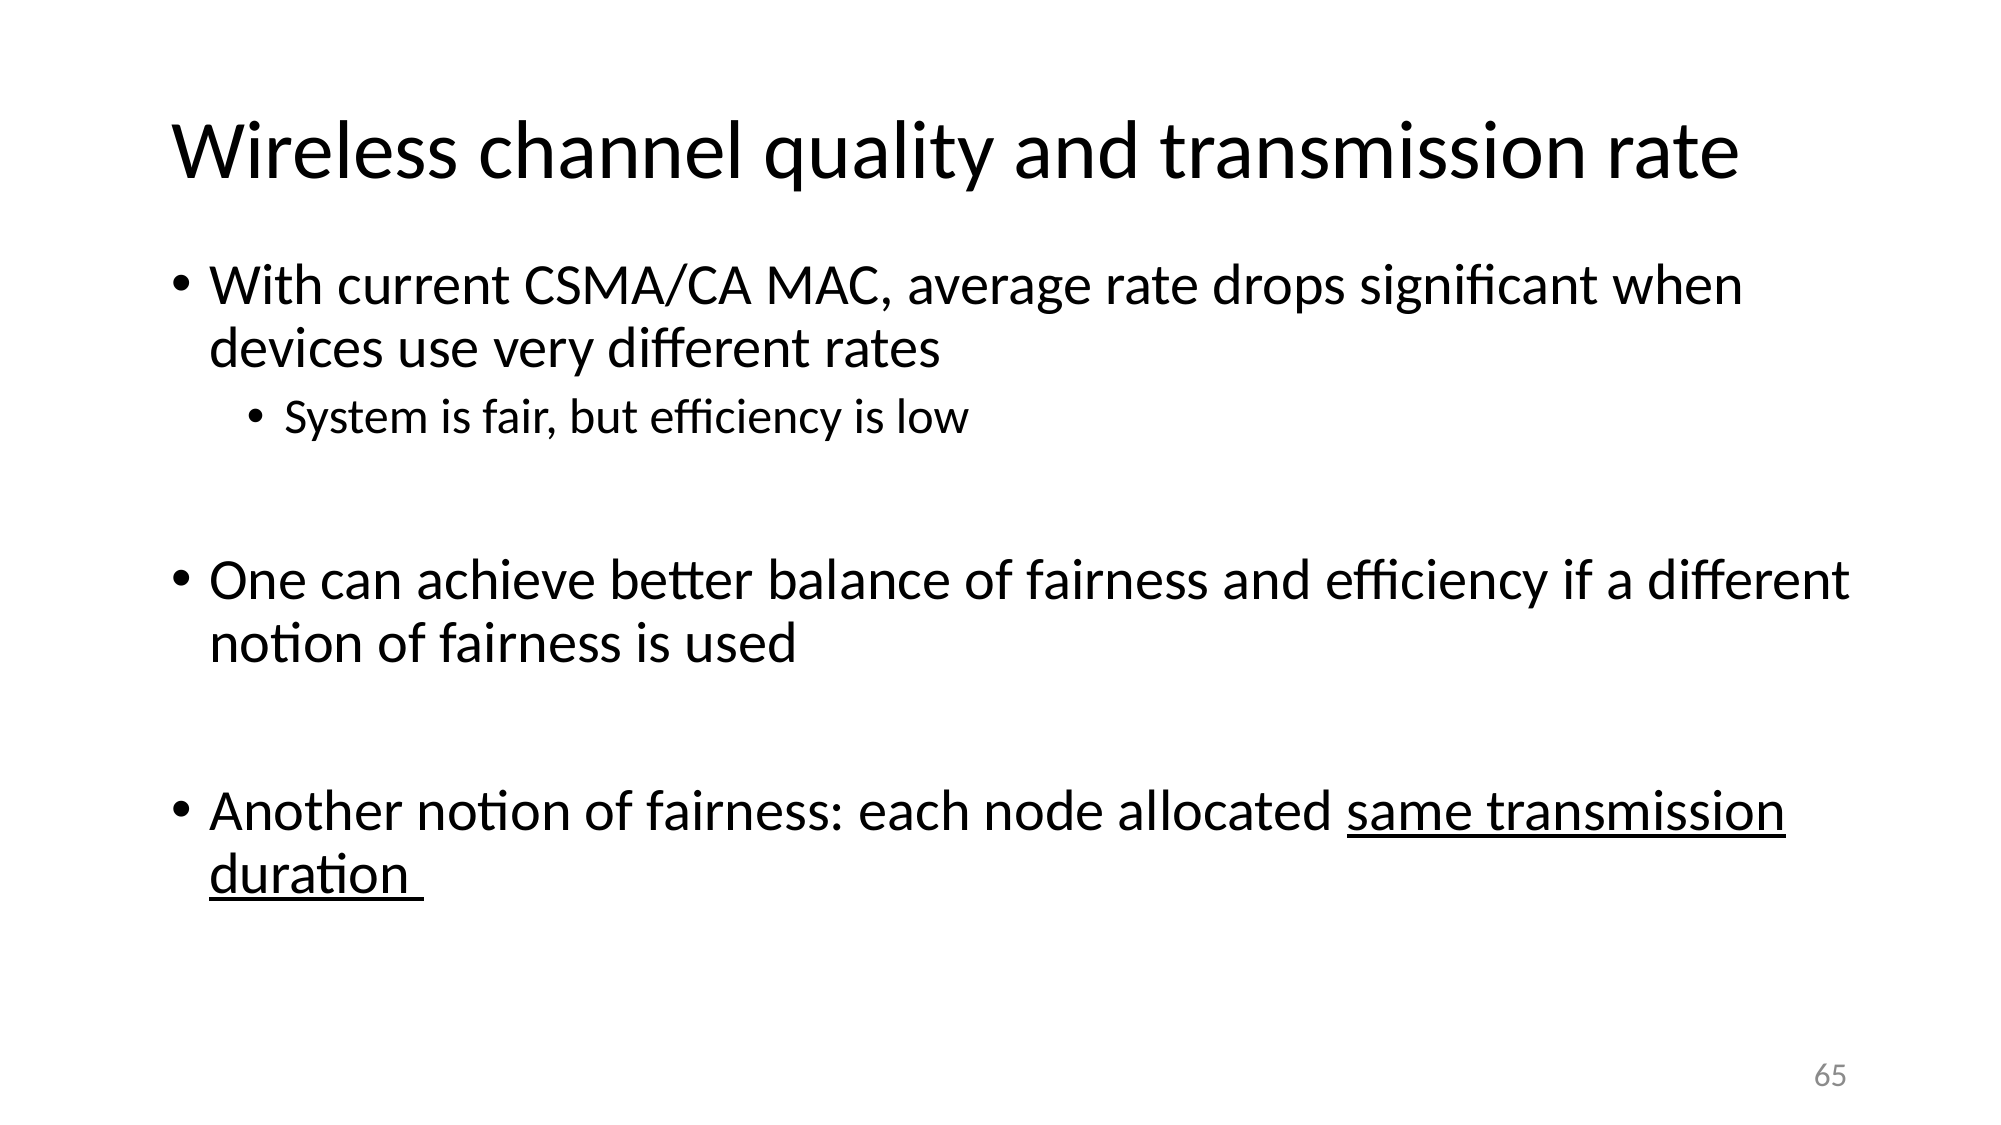

# Wireless channel quality and transmission rate
With current CSMA/CA MAC, average rate drops significant when devices use very different rates
System is fair, but efficiency is low

One can achieve better balance of fairness and efficiency if a different notion of fairness is used

Another notion of fairness: each node allocated same transmission duration

65